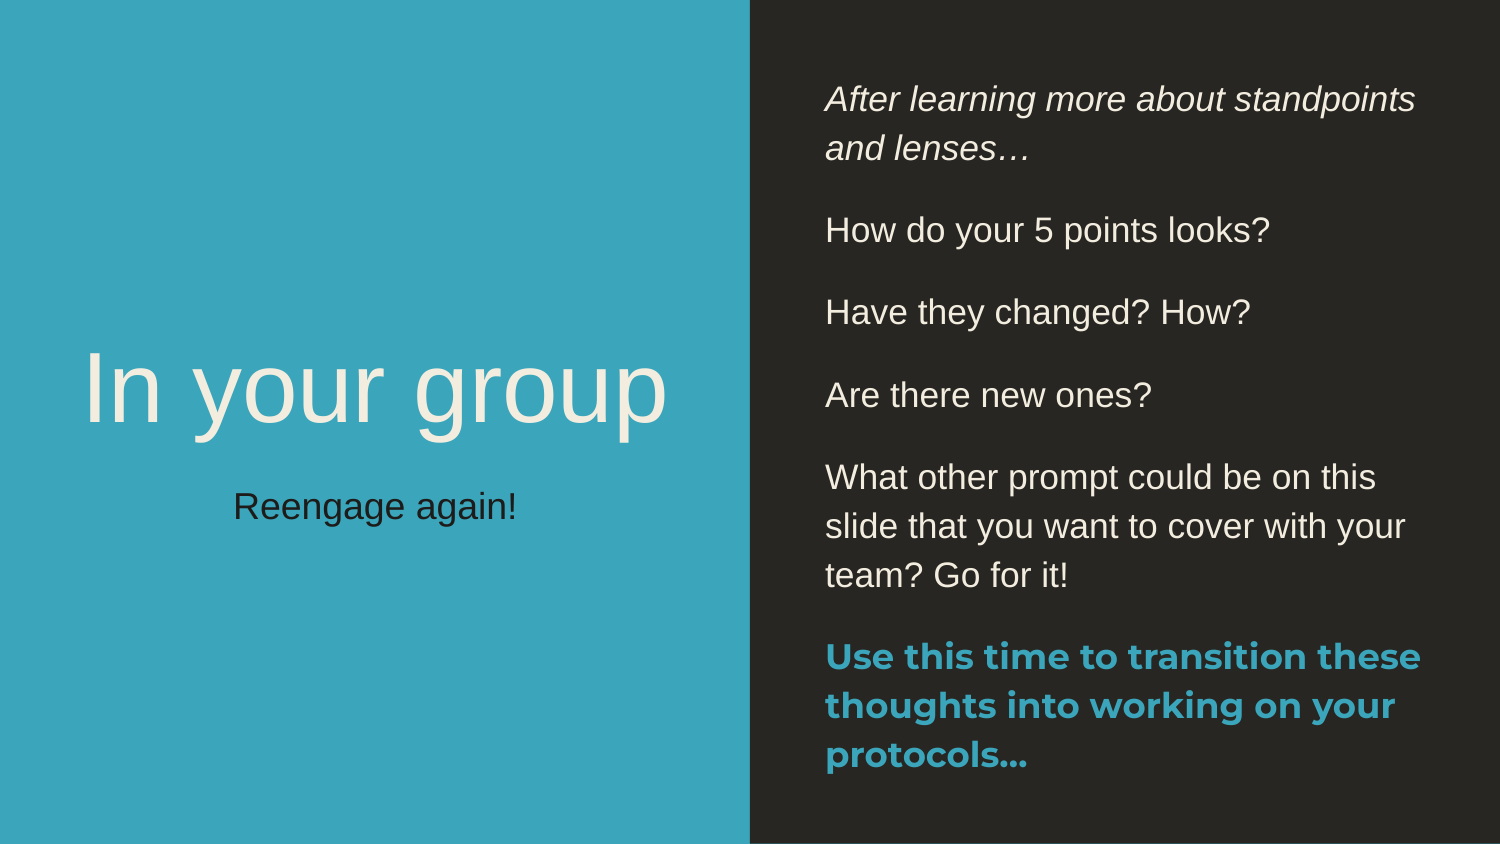

After learning more about standpoints and lenses…
How do your 5 points looks?
Have they changed? How?
Are there new ones?
What other prompt could be on this slide that you want to cover with your team? Go for it!
Use this time to transition these thoughts into working on your protocols…
# In your group
Reengage again!